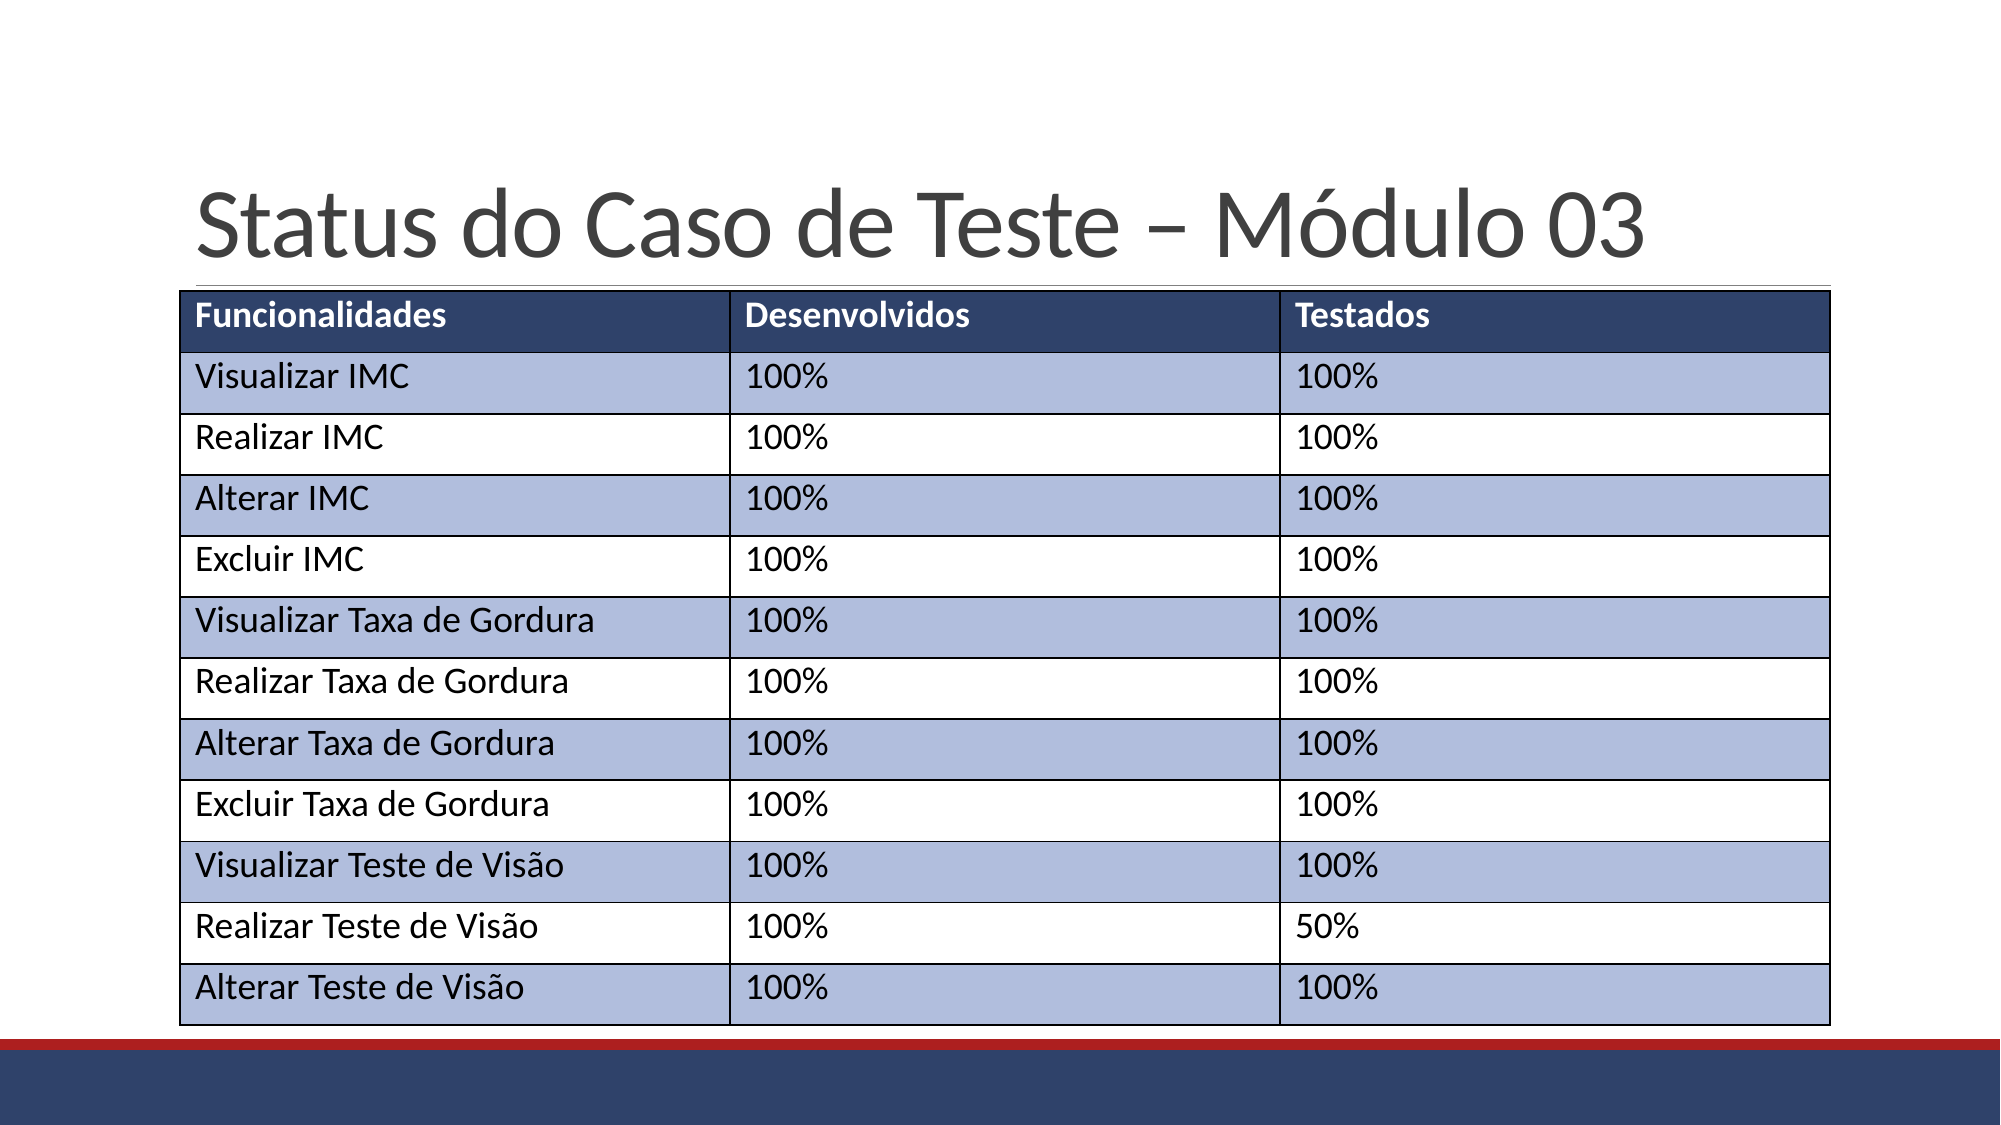

# Status do Caso de Teste – Módulo 03
| Funcionalidades | Desenvolvidos | Testados |
| --- | --- | --- |
| Visualizar IMC | 100% | 100% |
| Realizar IMC | 100% | 100% |
| Alterar IMC | 100% | 100% |
| Excluir IMC | 100% | 100% |
| Visualizar Taxa de Gordura | 100% | 100% |
| Realizar Taxa de Gordura | 100% | 100% |
| Alterar Taxa de Gordura | 100% | 100% |
| Excluir Taxa de Gordura | 100% | 100% |
| Visualizar Teste de Visão | 100% | 100% |
| Realizar Teste de Visão | 100% | 50% |
| Alterar Teste de Visão | 100% | 100% |